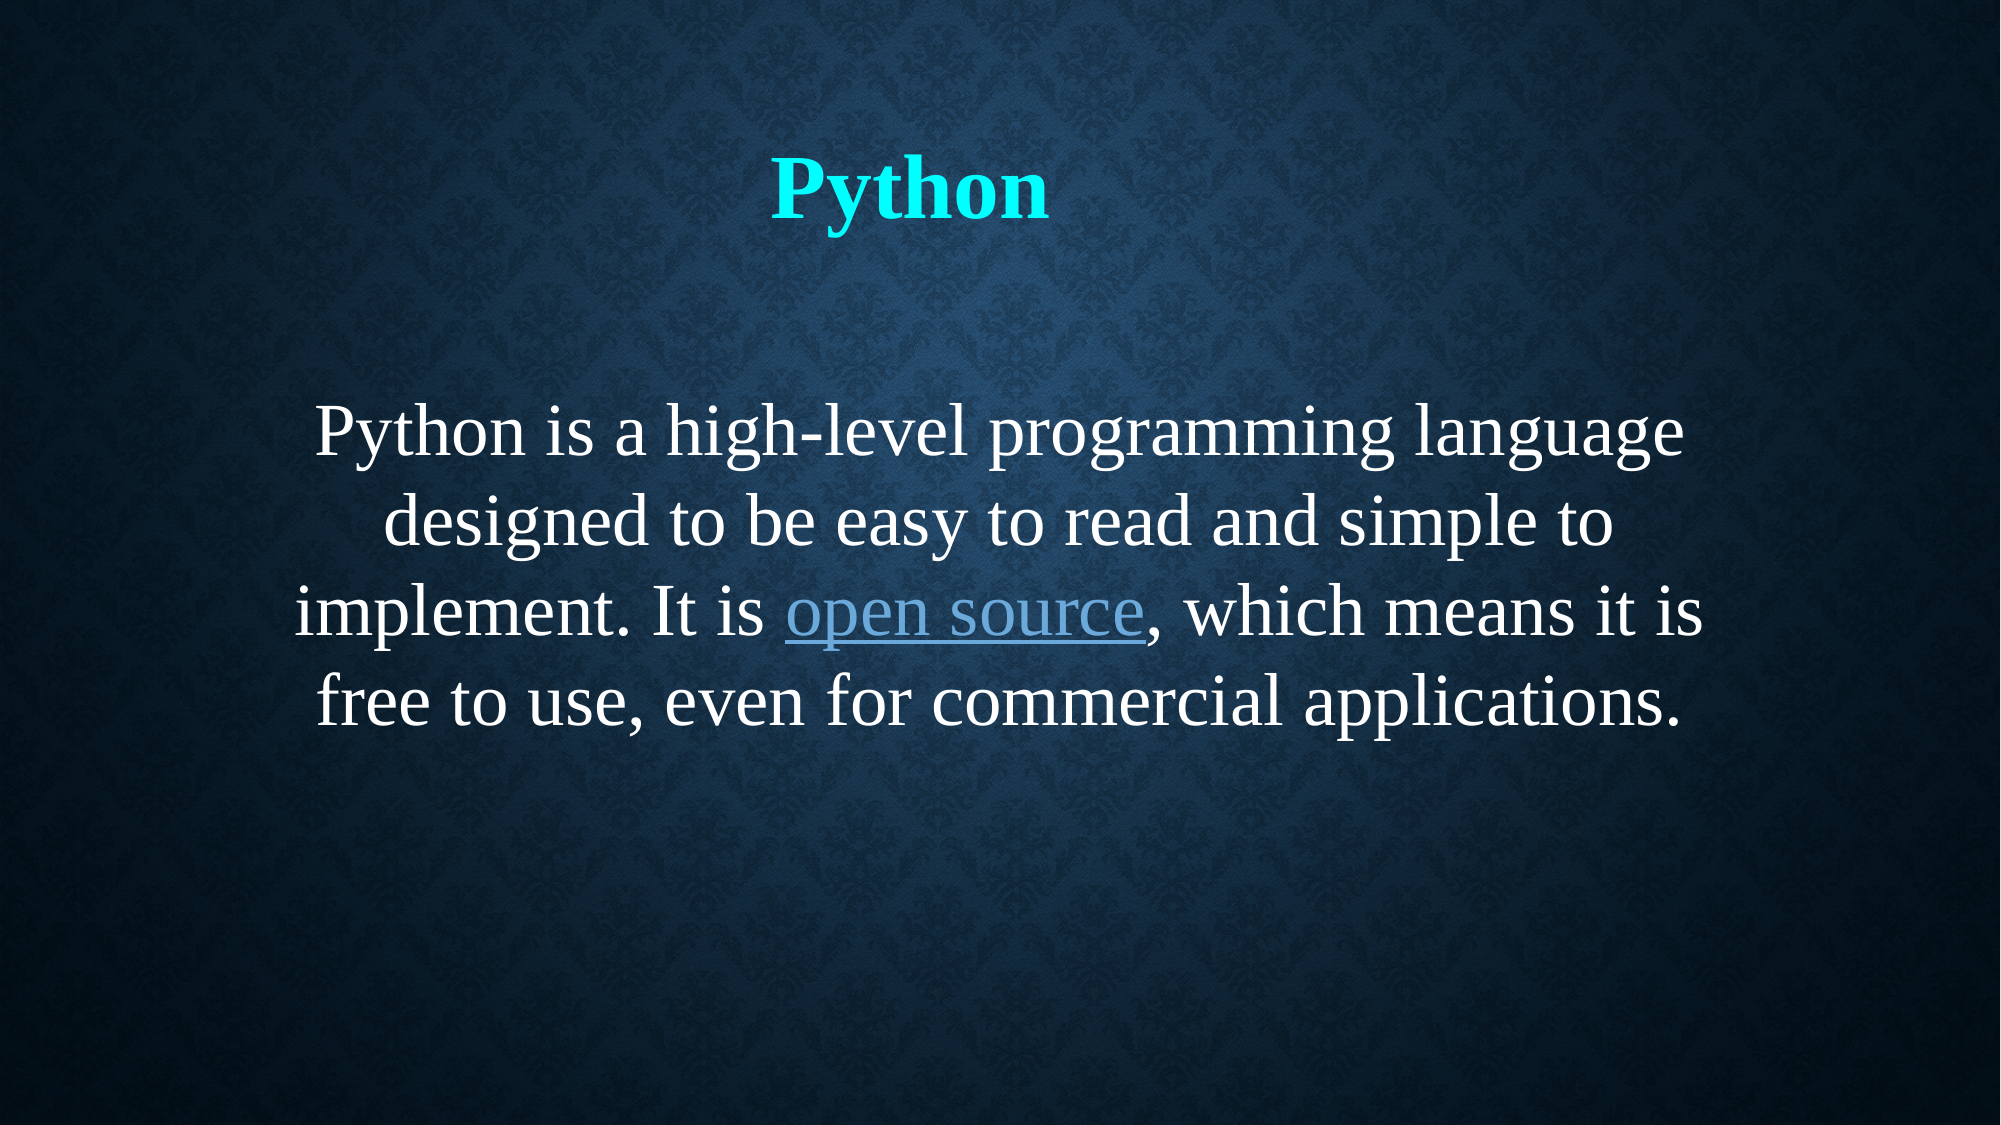

Python
Python is a high-level programming language designed to be easy to read and simple to implement. It is open source, which means it is free to use, even for commercial applications.